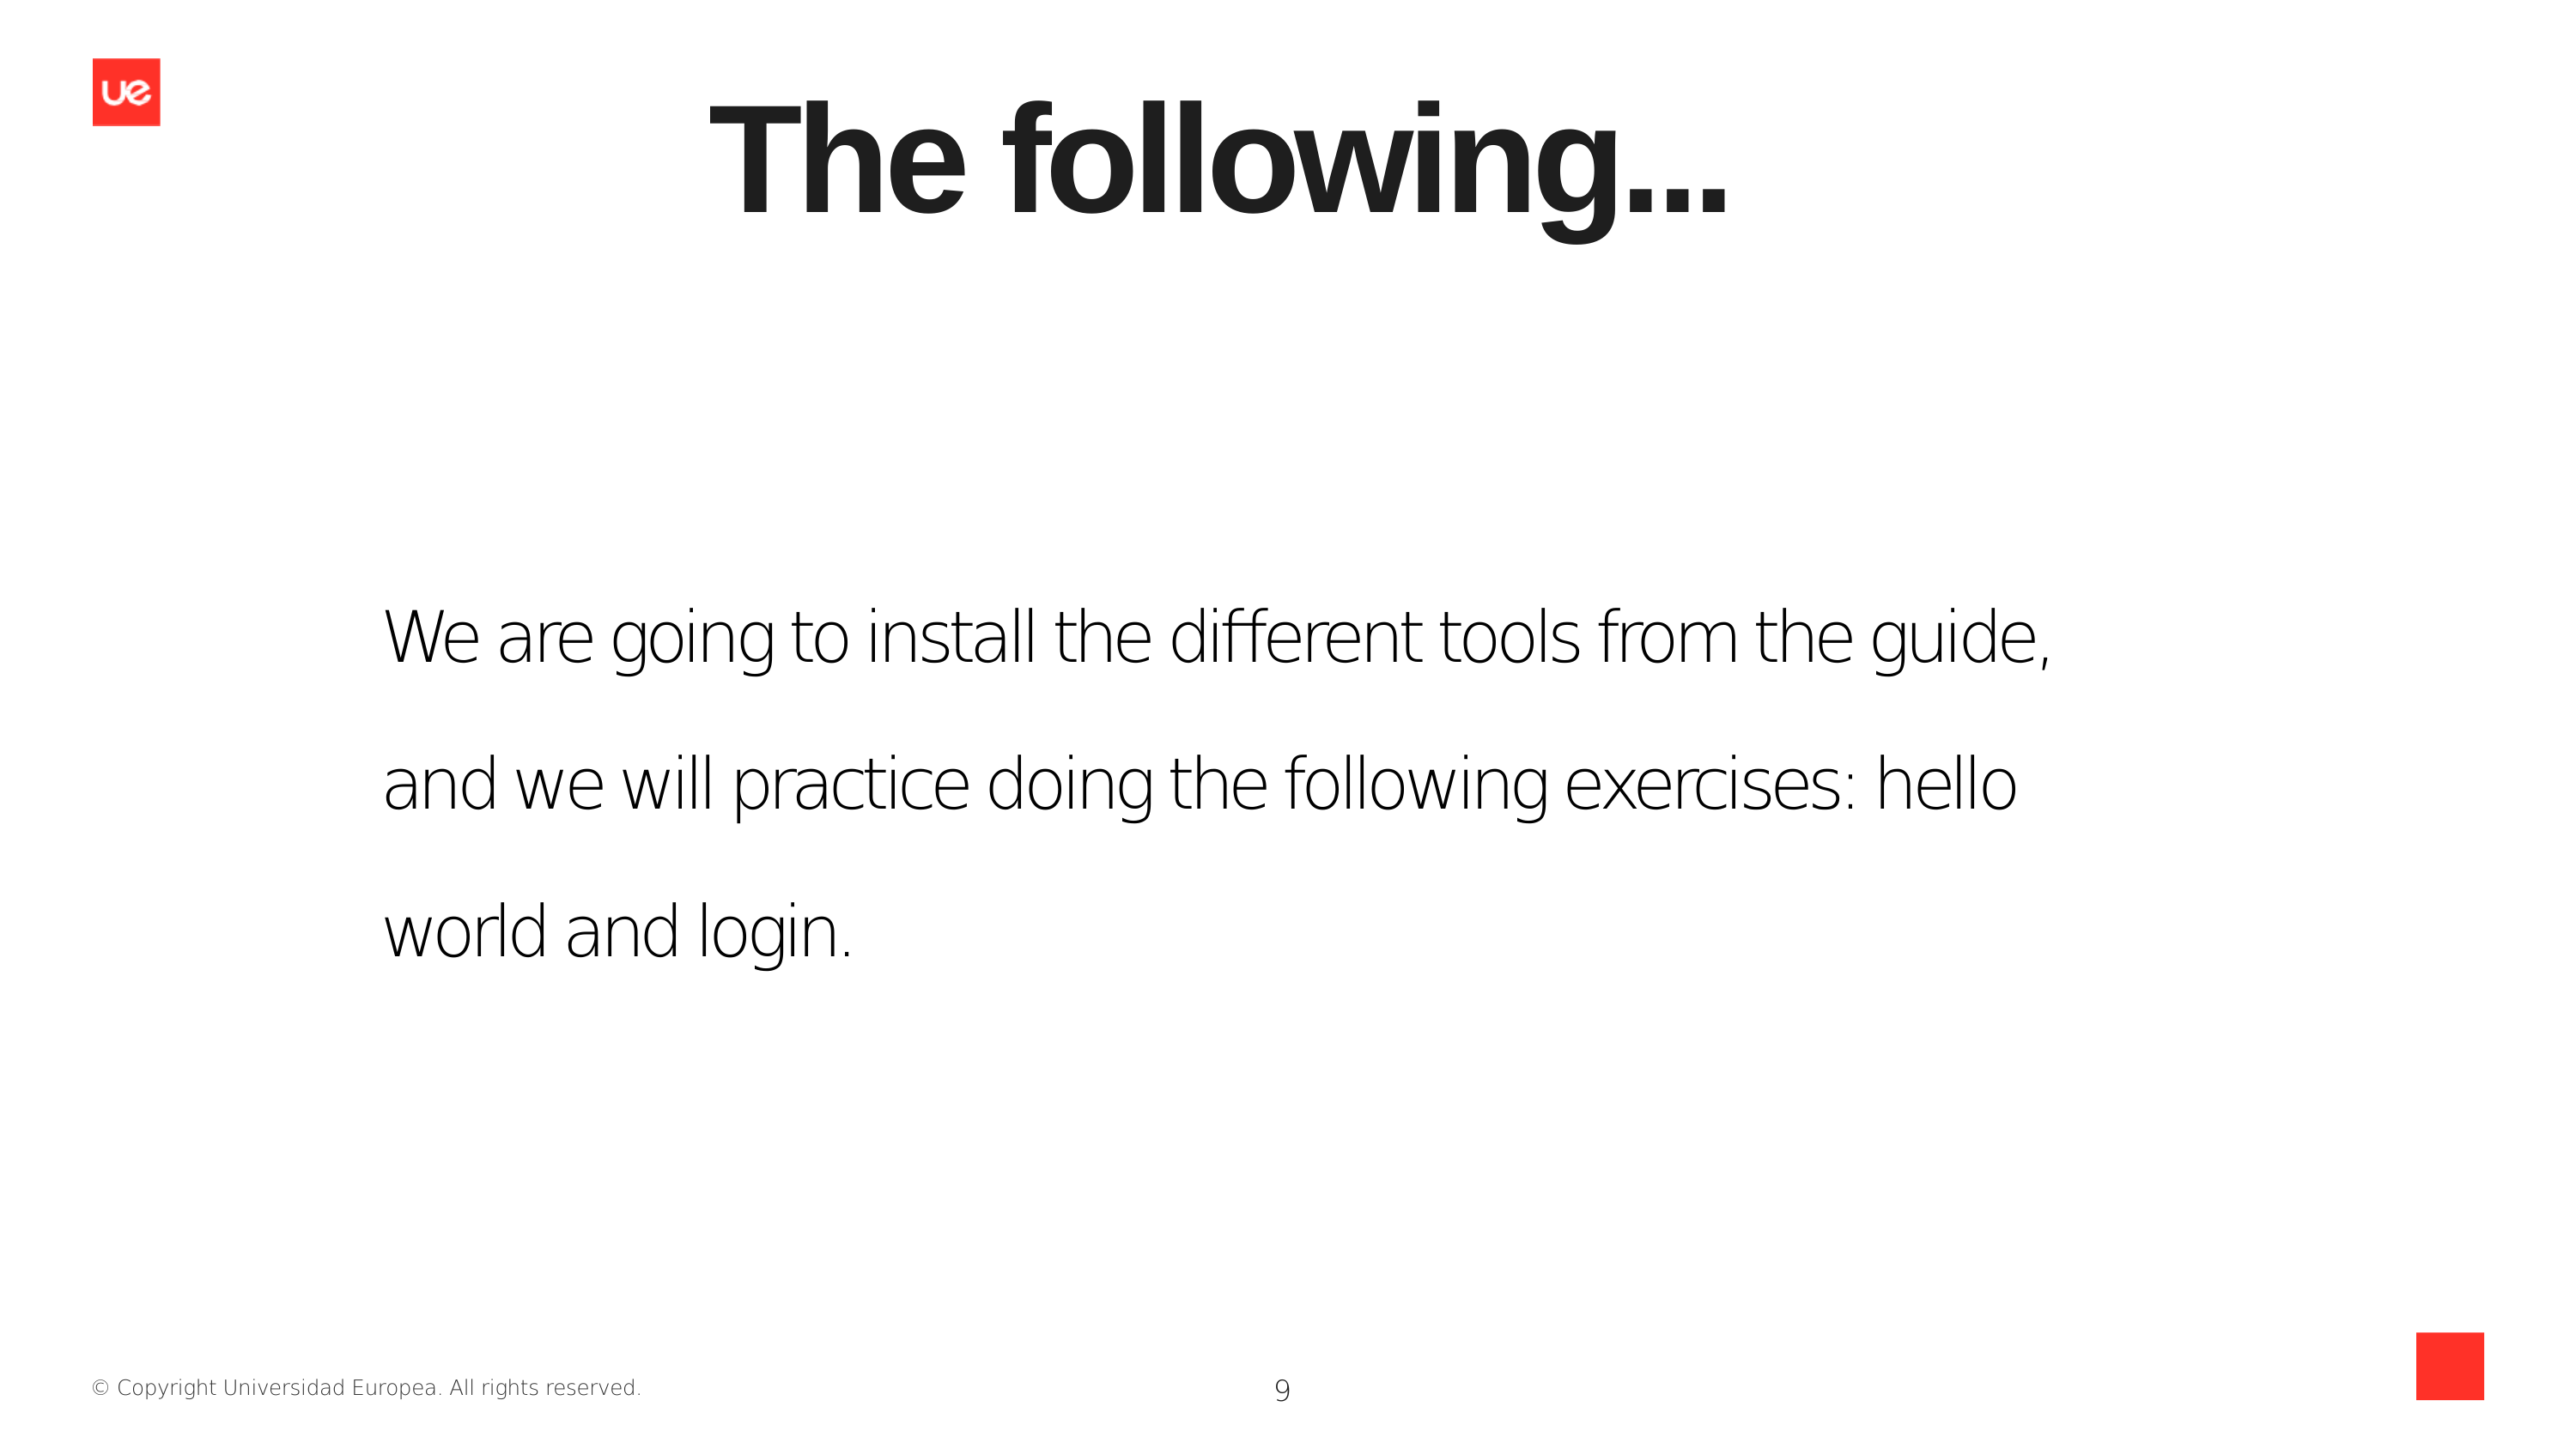

The following...
We are going to install the different tools from the guide, and we will practice doing the following exercises: hello world and login.

9
© Copyright Universidad Europea. All rights reserved.